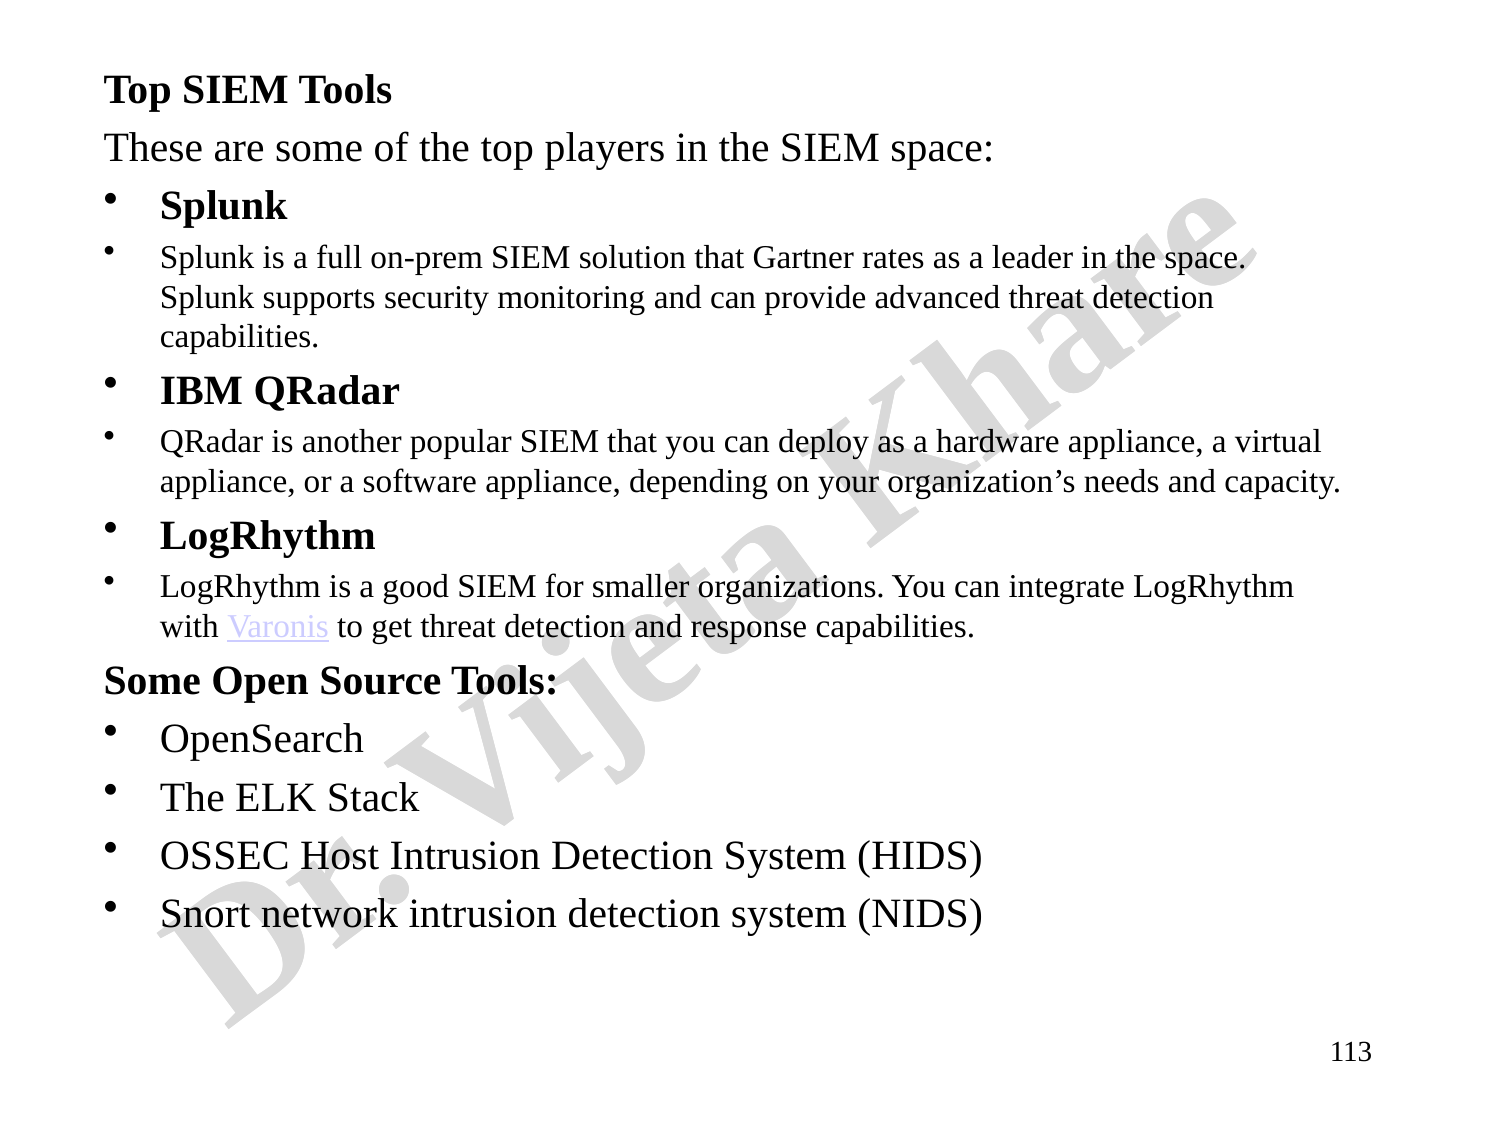

Top SIEM Tools
These are some of the top players in the SIEM space:
Splunk
Splunk is a full on-prem SIEM solution that Gartner rates as a leader in the space. Splunk supports security monitoring and can provide advanced threat detection capabilities.
IBM QRadar
QRadar is another popular SIEM that you can deploy as a hardware appliance, a virtual appliance, or a software appliance, depending on your organization’s needs and capacity.
LogRhythm
LogRhythm is a good SIEM for smaller organizations. You can integrate LogRhythm with Varonis to get threat detection and response capabilities.
Some Open Source Tools:
OpenSearch
The ELK Stack
OSSEC Host Intrusion Detection System (HIDS)
Snort network intrusion detection system (NIDS)

113